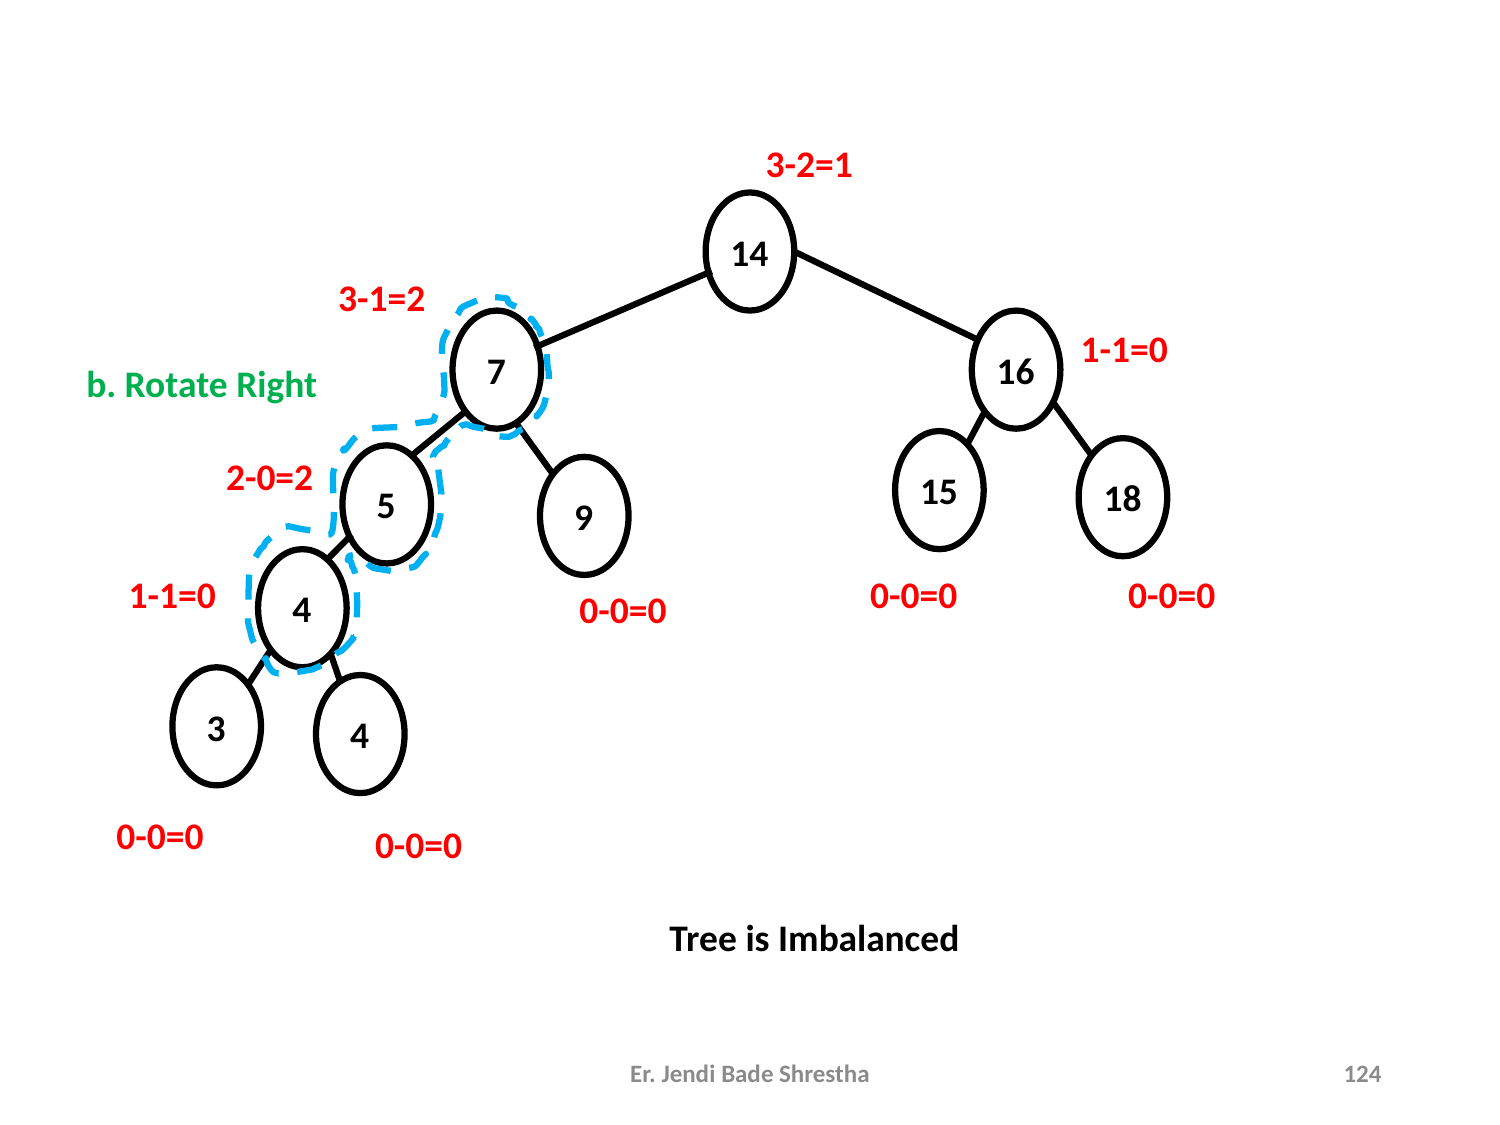

3-2=1

14
3-1=2

1-1=0
7
16
b. Rotate Right

2-0=2

15
18
5
9

1-1=0
0-0=0
0-0=0
4
0-0=0

3
4
0-0=0
0-0=0
Tree is Imbalanced
Er. Jendi Bade Shrestha
124